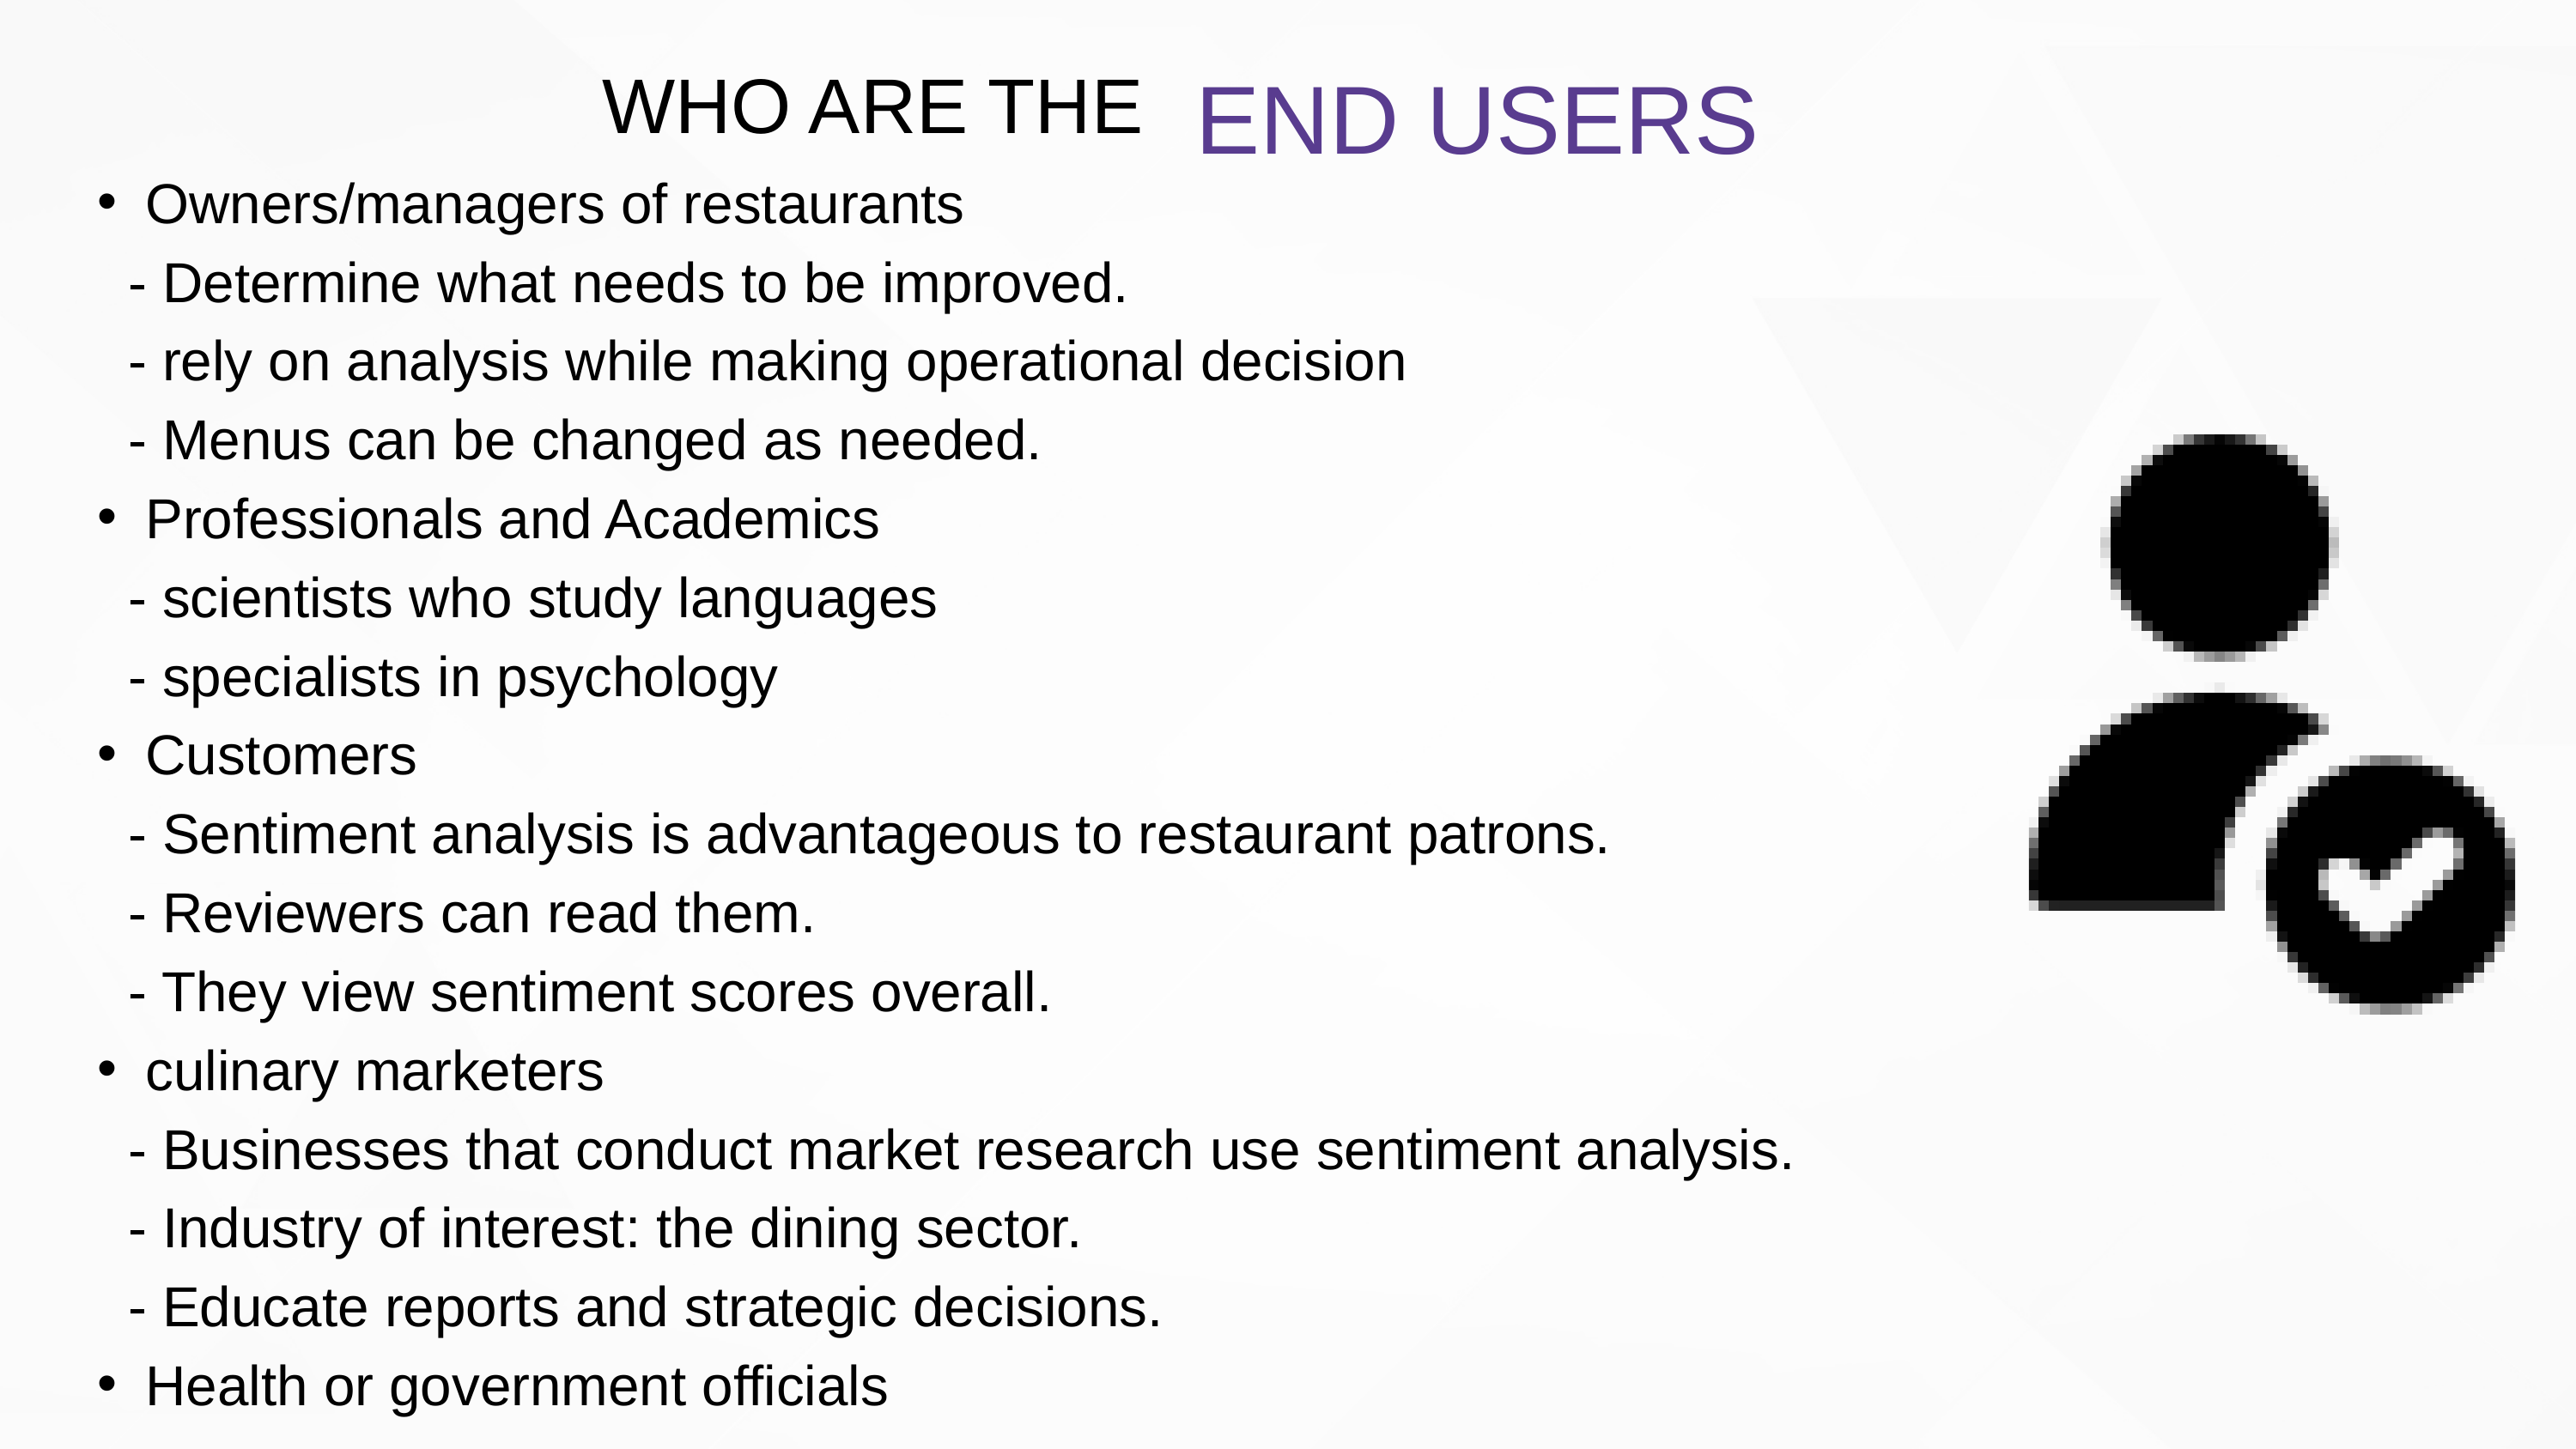

END USERS
WHO ARE THE
Owners/managers of restaurants
     - Determine what needs to be improved.
     - rely on analysis while making operational decision
     - Menus can be changed as needed.
Professionals and Academics
     - scientists who study languages
     - specialists in psychology
Customers
     - Sentiment analysis is advantageous to restaurant patrons.
     - Reviewers can read them.
     - They view sentiment scores overall.
culinary marketers
     - Businesses that conduct market research use sentiment analysis.
     - Industry of interest: the dining sector.
     - Educate reports and strategic decisions.
Health or government officials